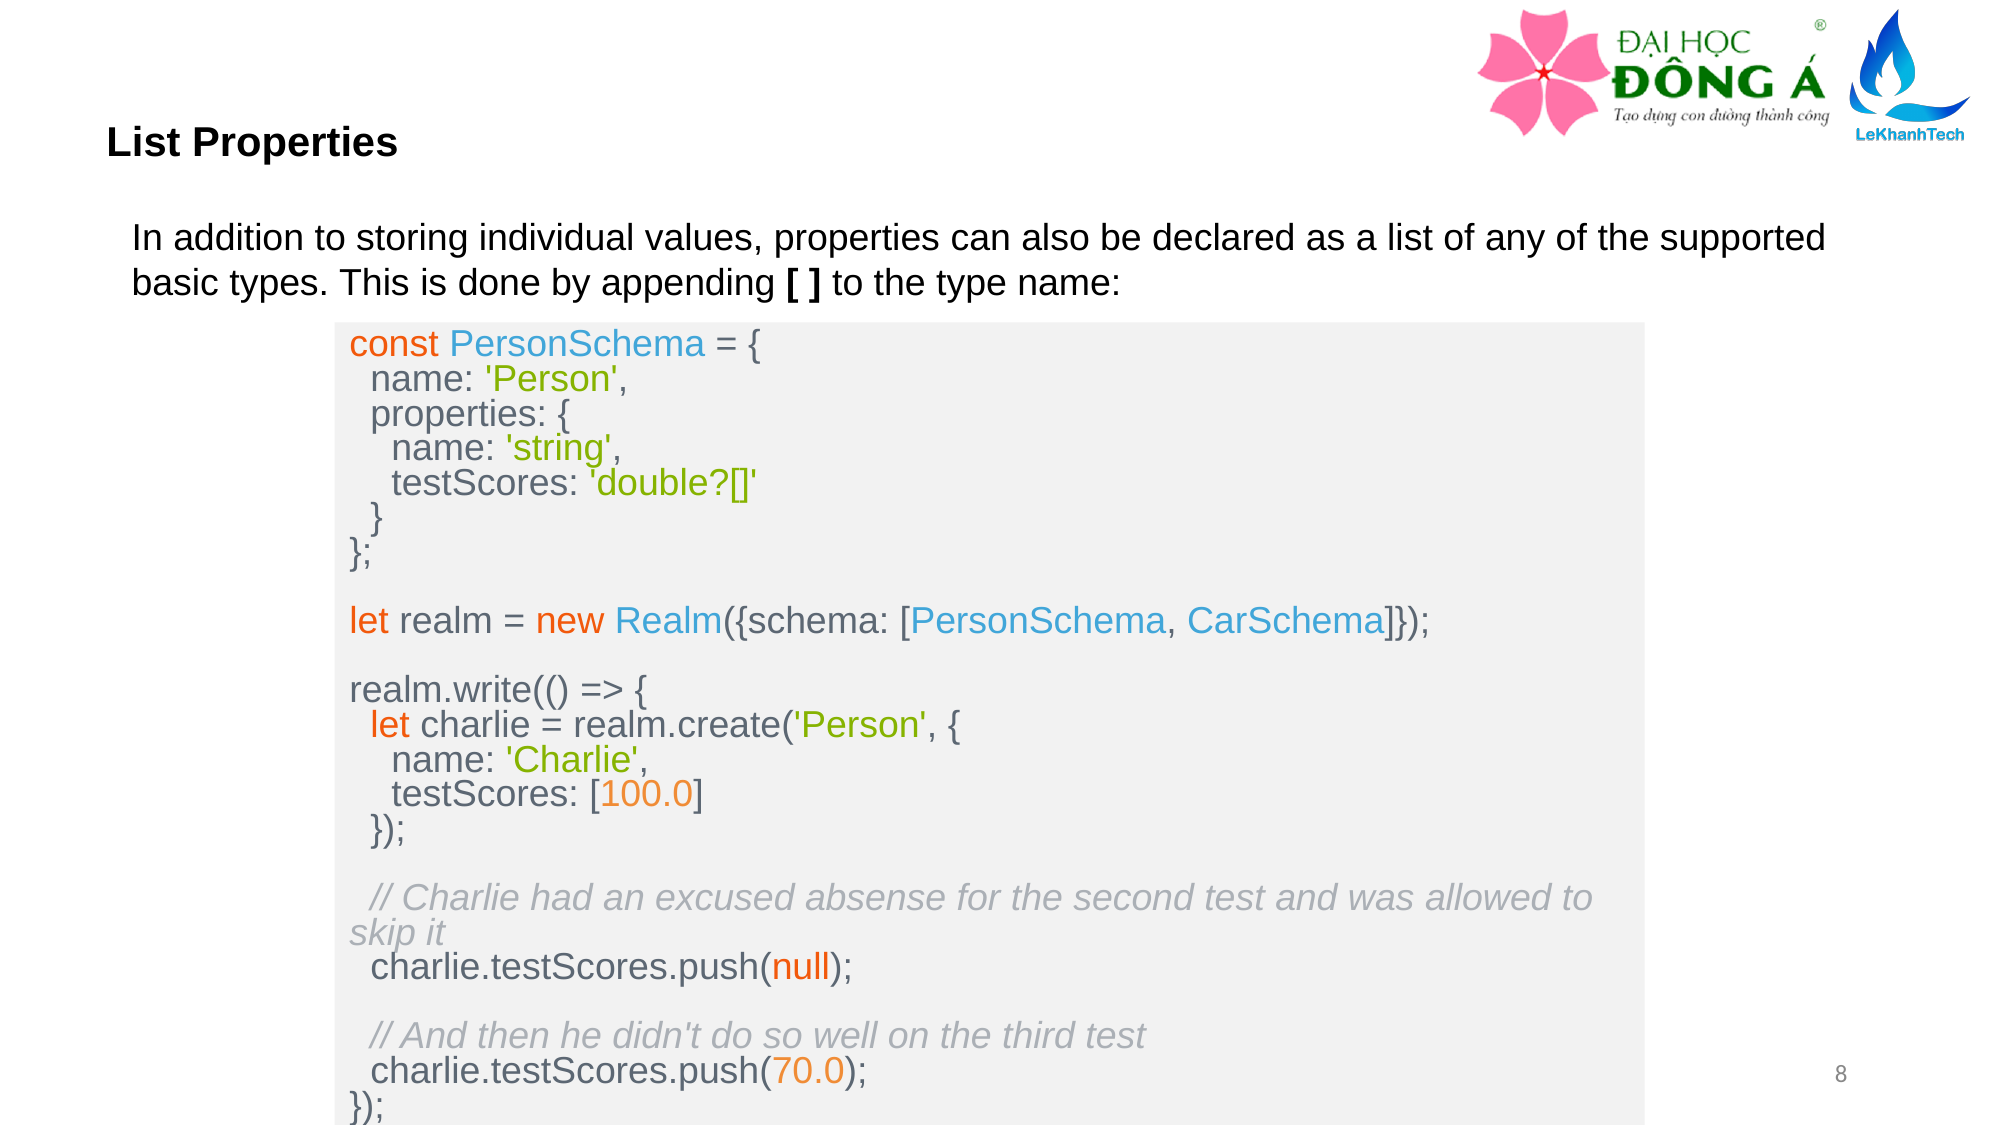

List Properties
In addition to storing individual values, properties can also be declared as a list of any of the supported basic types. This is done by appending [ ] to the type name:
const PersonSchema = {
  name: 'Person',
  properties: {
    name: 'string',
    testScores: 'double?[]'
  }
};

let realm = new Realm({schema: [PersonSchema, CarSchema]});

realm.write(() => {
  let charlie = realm.create('Person', {
    name: 'Charlie',
    testScores: [100.0]
  });

  // Charlie had an excused absense for the second test and was allowed to skip it
  charlie.testScores.push(null);

  // And then he didn't do so well on the third test
  charlie.testScores.push(70.0);
});
8